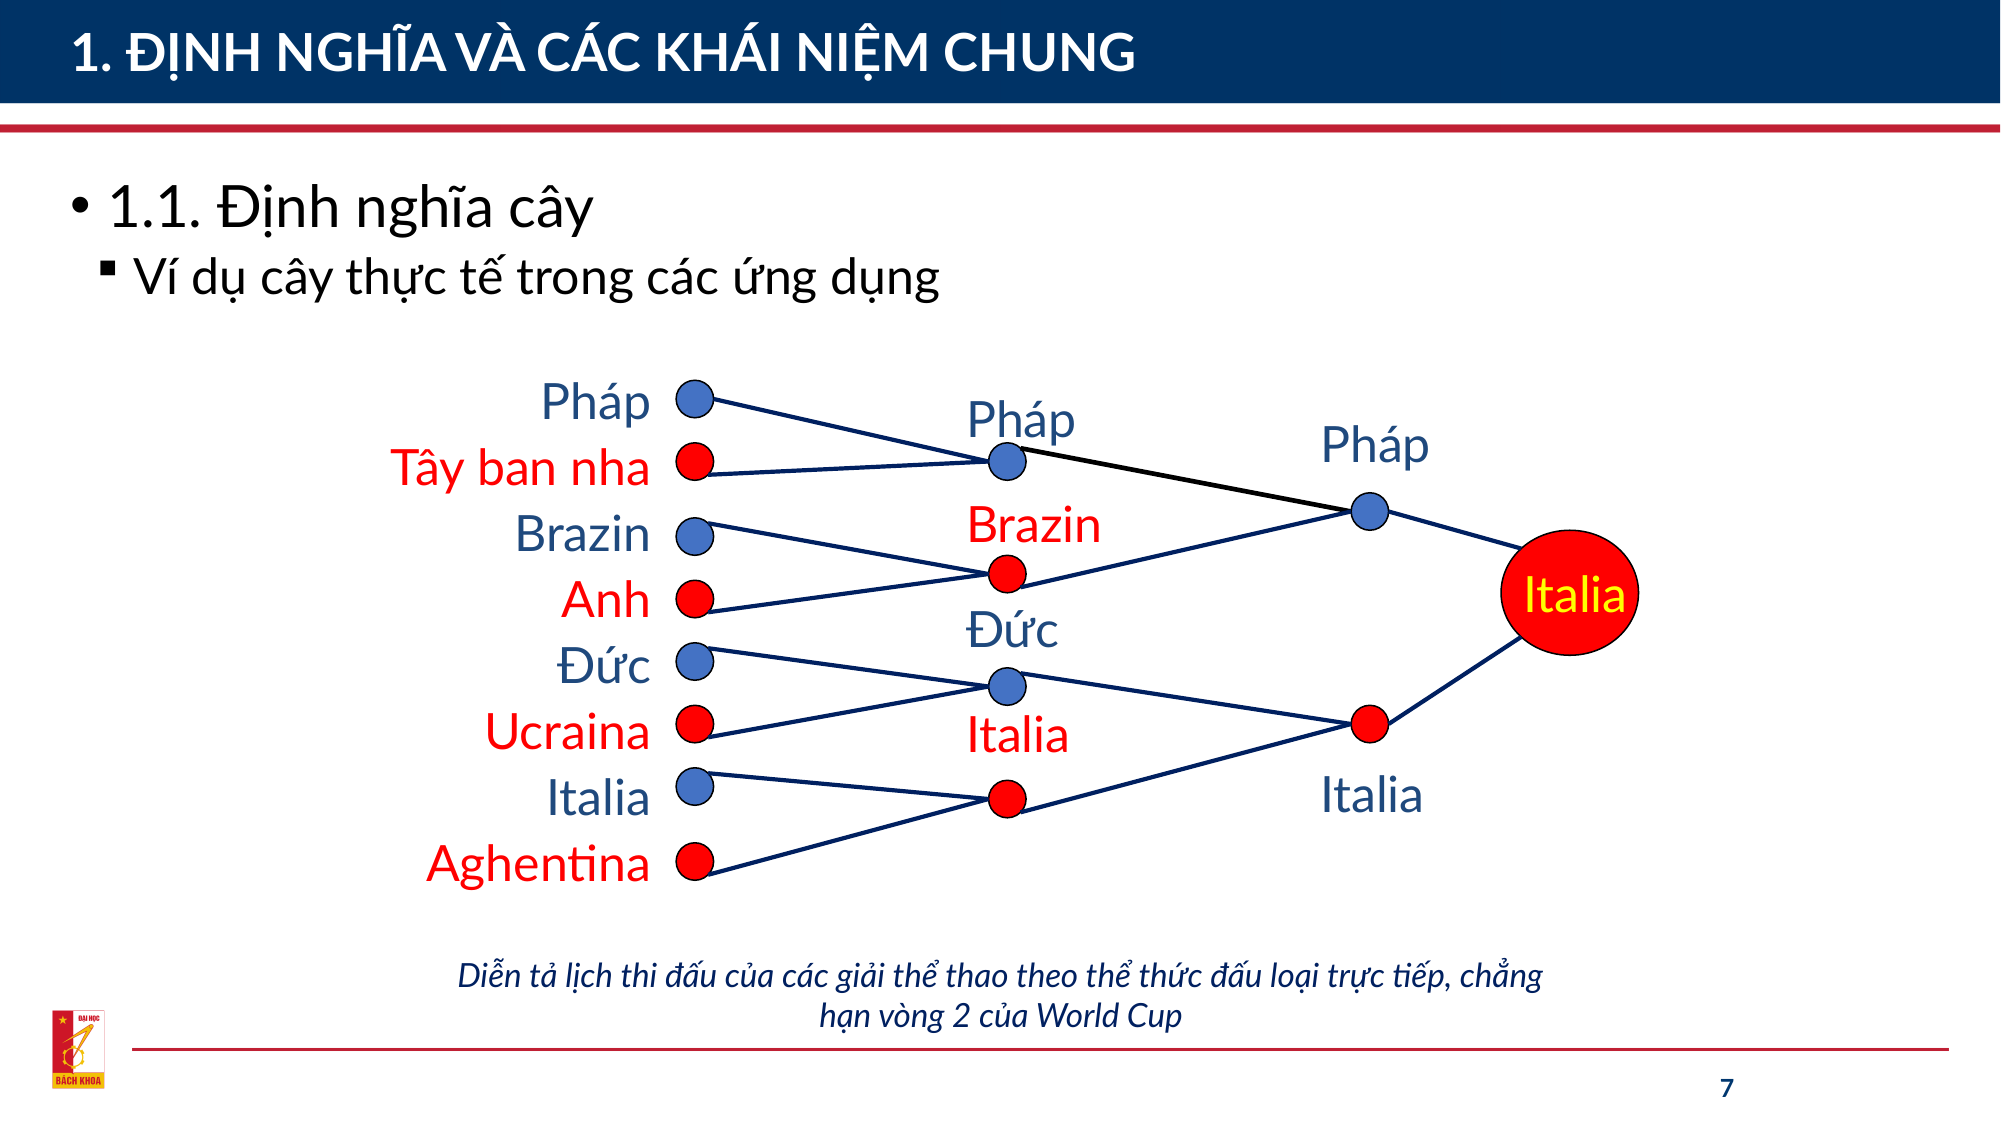

# 1. ĐỊNH NGHĨA VÀ CÁC KHÁI NIỆM CHUNG
1.1. Định nghĩa cây
Ví dụ cây thực tế trong các ứng dụng
Pháp
Tây ban nha
Brazin
Anh
Đức
Ucraina
Italia
Aghentina

Pháp
Brazin
Đức
Italia
Pháp

Italia

Italia

Diễn tả lịch thi đấu của các giải thể thao theo thể thức đấu loại trực tiếp, chẳng hạn vòng 2 của World Cup
7